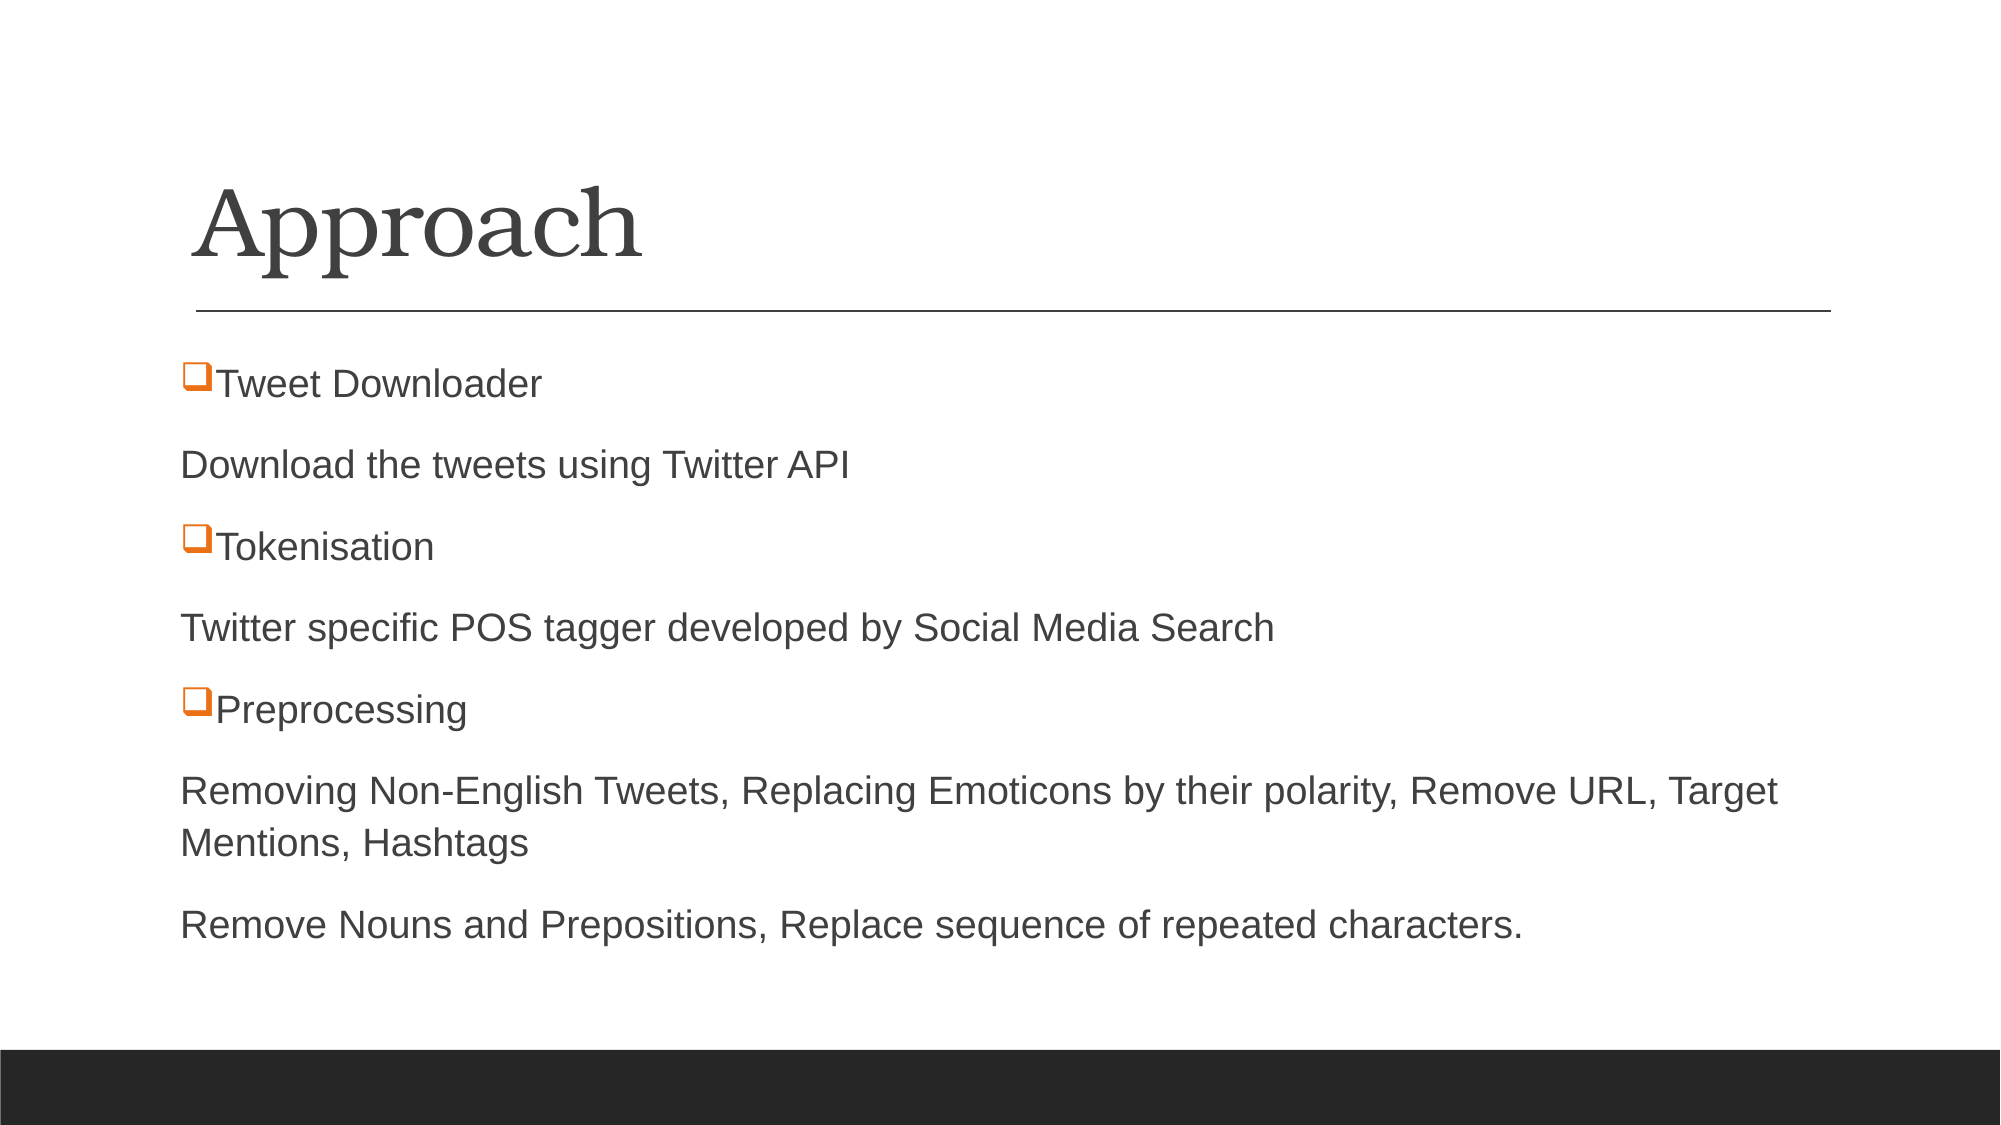

# Approach
Tweet Downloader
Download the tweets using Twitter API
Tokenisation
Twitter specific POS tagger developed by Social Media Search
Preprocessing
Removing Non-English Tweets, Replacing Emoticons by their polarity, Remove URL, Target Mentions, Hashtags
Remove Nouns and Prepositions, Replace sequence of repeated characters.